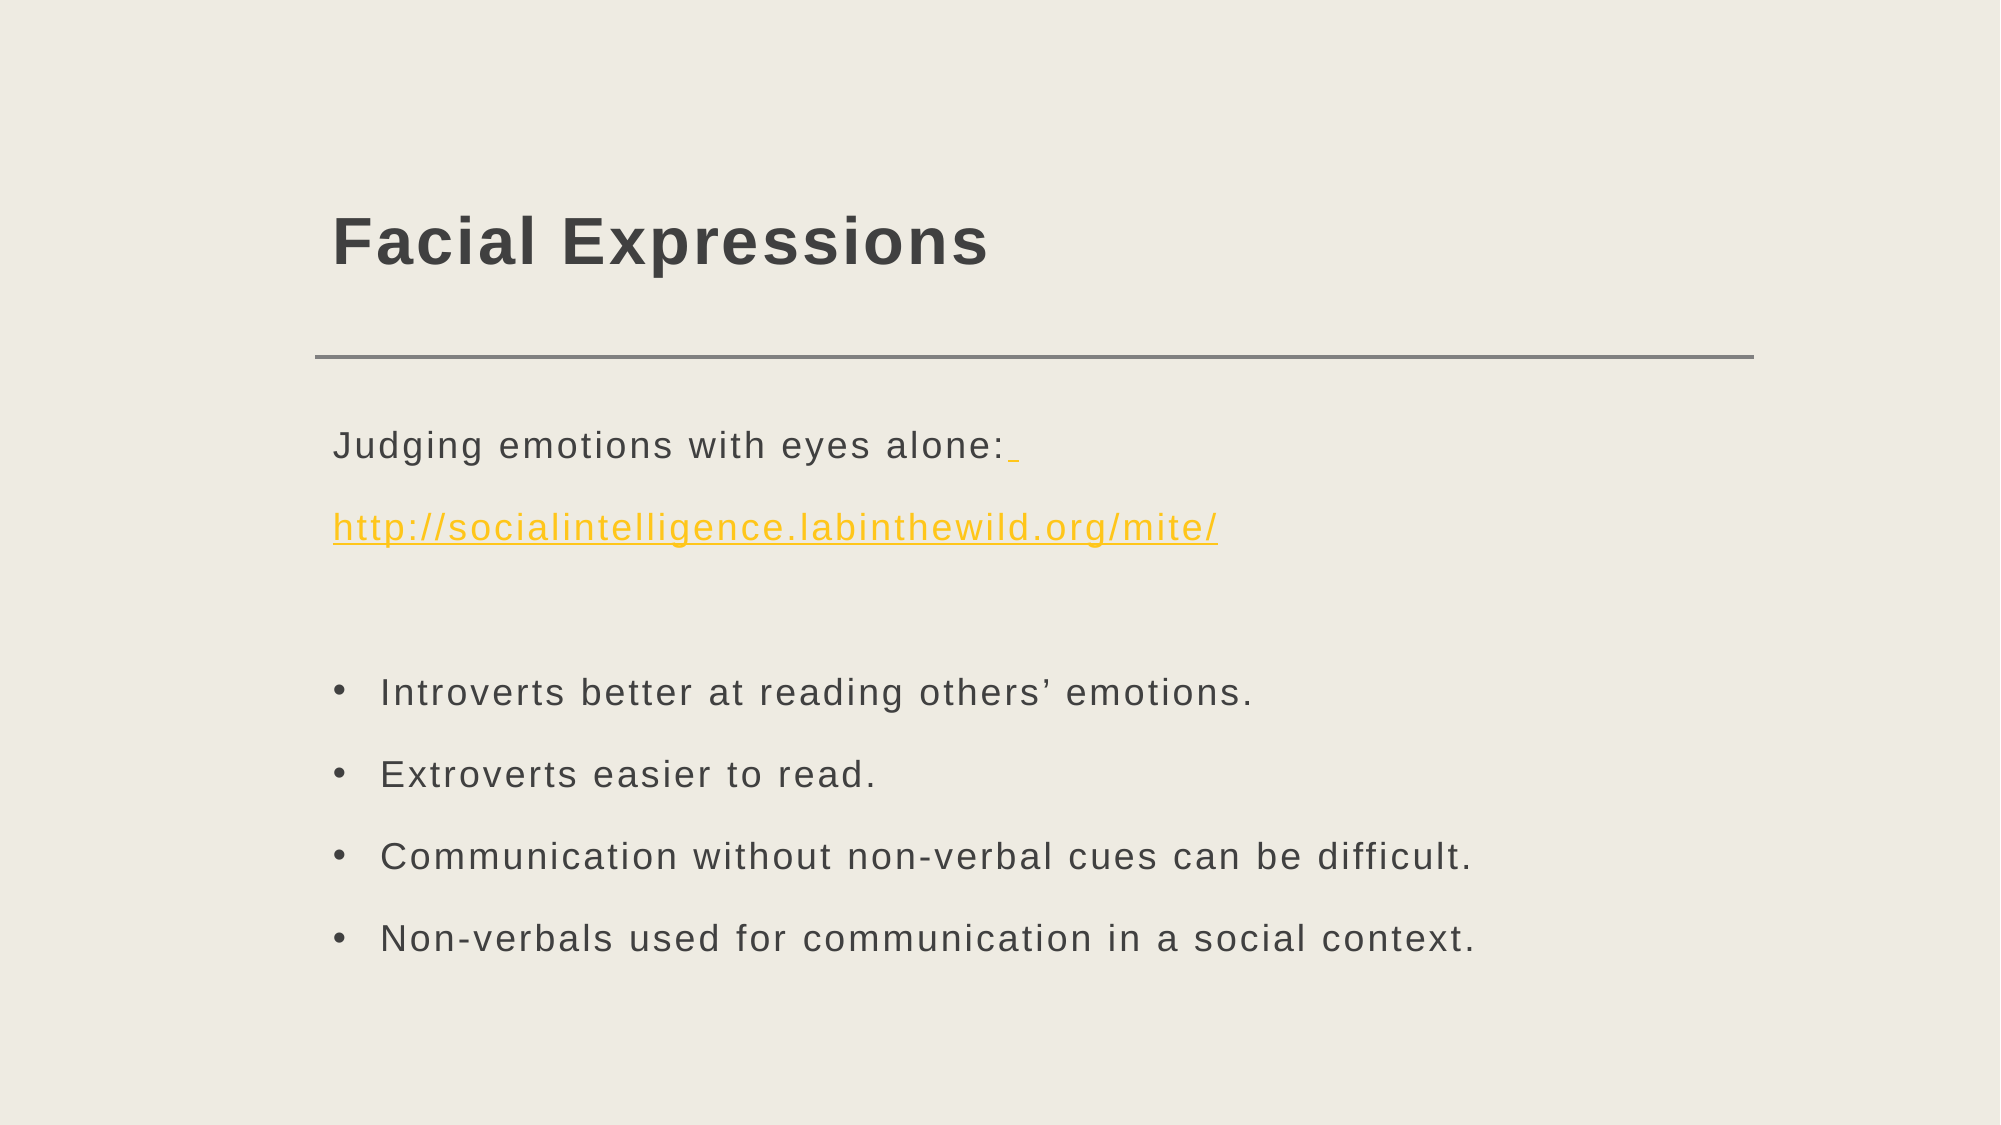

# Facial Expressions
Judging emotions with eyes alone:
http://socialintelligence.labinthewild.org/mite/

Introverts better at reading others’ emotions.
Extroverts easier to read.
Communication without non-verbal cues can be difficult.
Non-verbals used for communication in a social context.